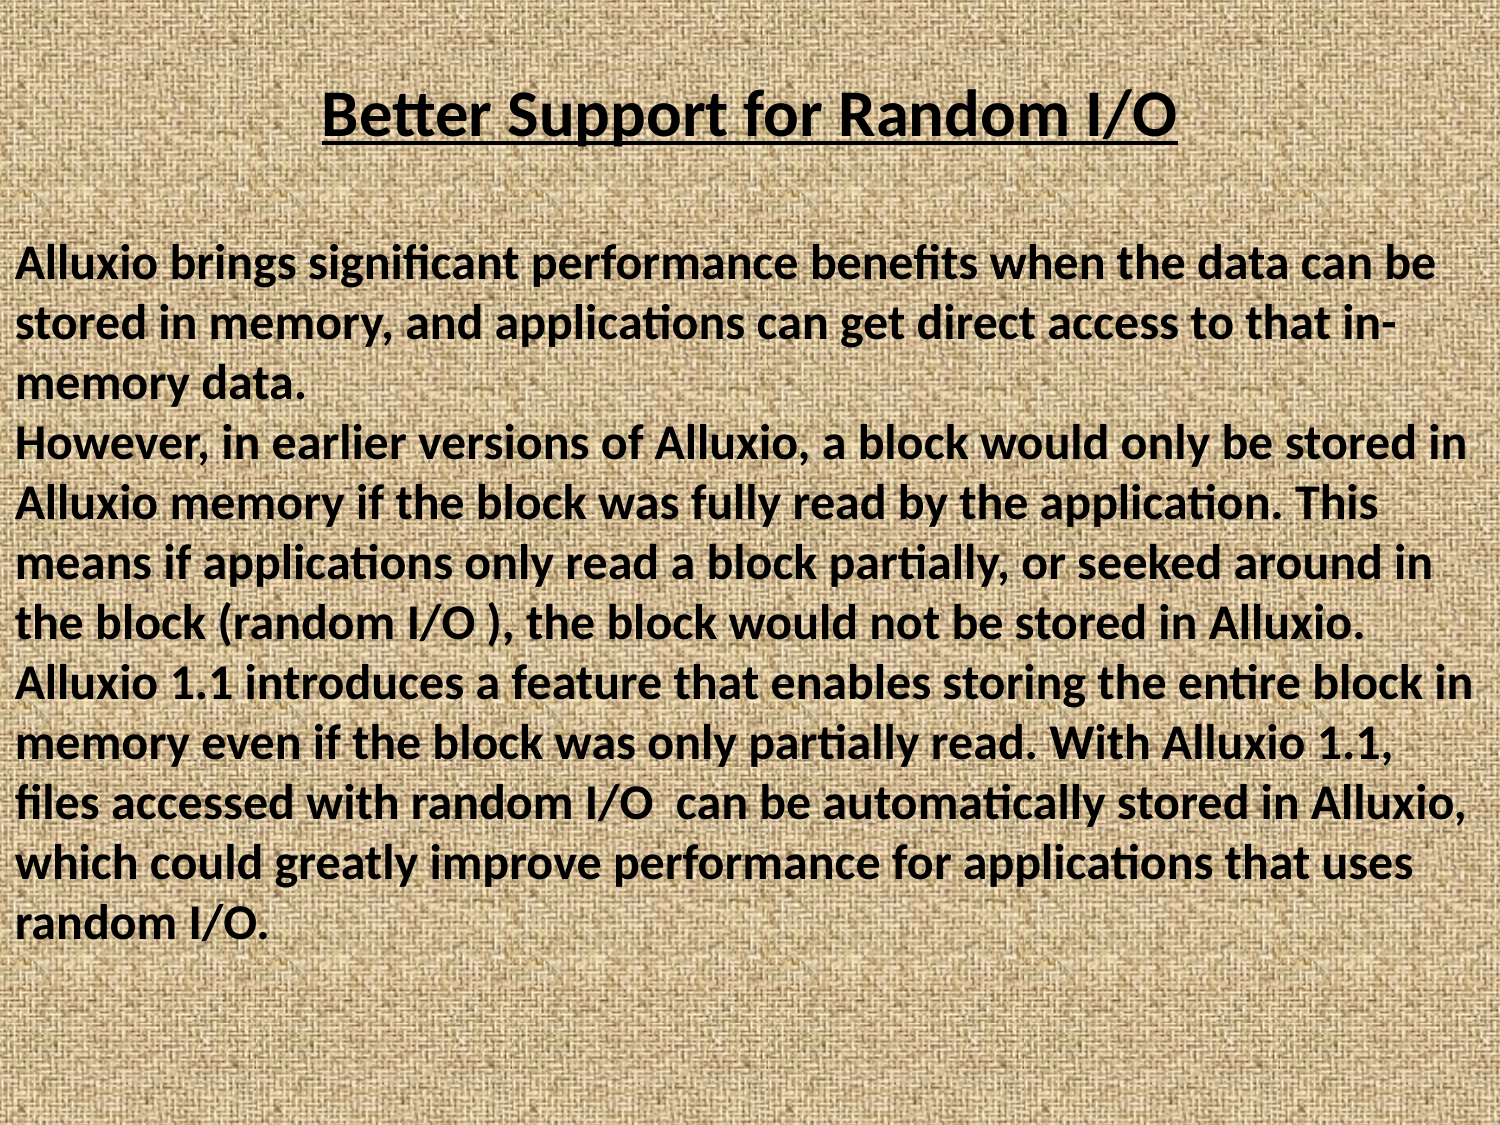

Better Support for Random I/O

Alluxio brings significant performance benefits when the data can be stored in memory, and applications can get direct access to that in-memory data.
However, in earlier versions of Alluxio, a block would only be stored in Alluxio memory if the block was fully read by the application. This means if applications only read a block partially, or seeked around in the block (random I/O ), the block would not be stored in Alluxio.
Alluxio 1.1 introduces a feature that enables storing the entire block in memory even if the block was only partially read. With Alluxio 1.1, files accessed with random I/O  can be automatically stored in Alluxio, which could greatly improve performance for applications that uses random I/O.